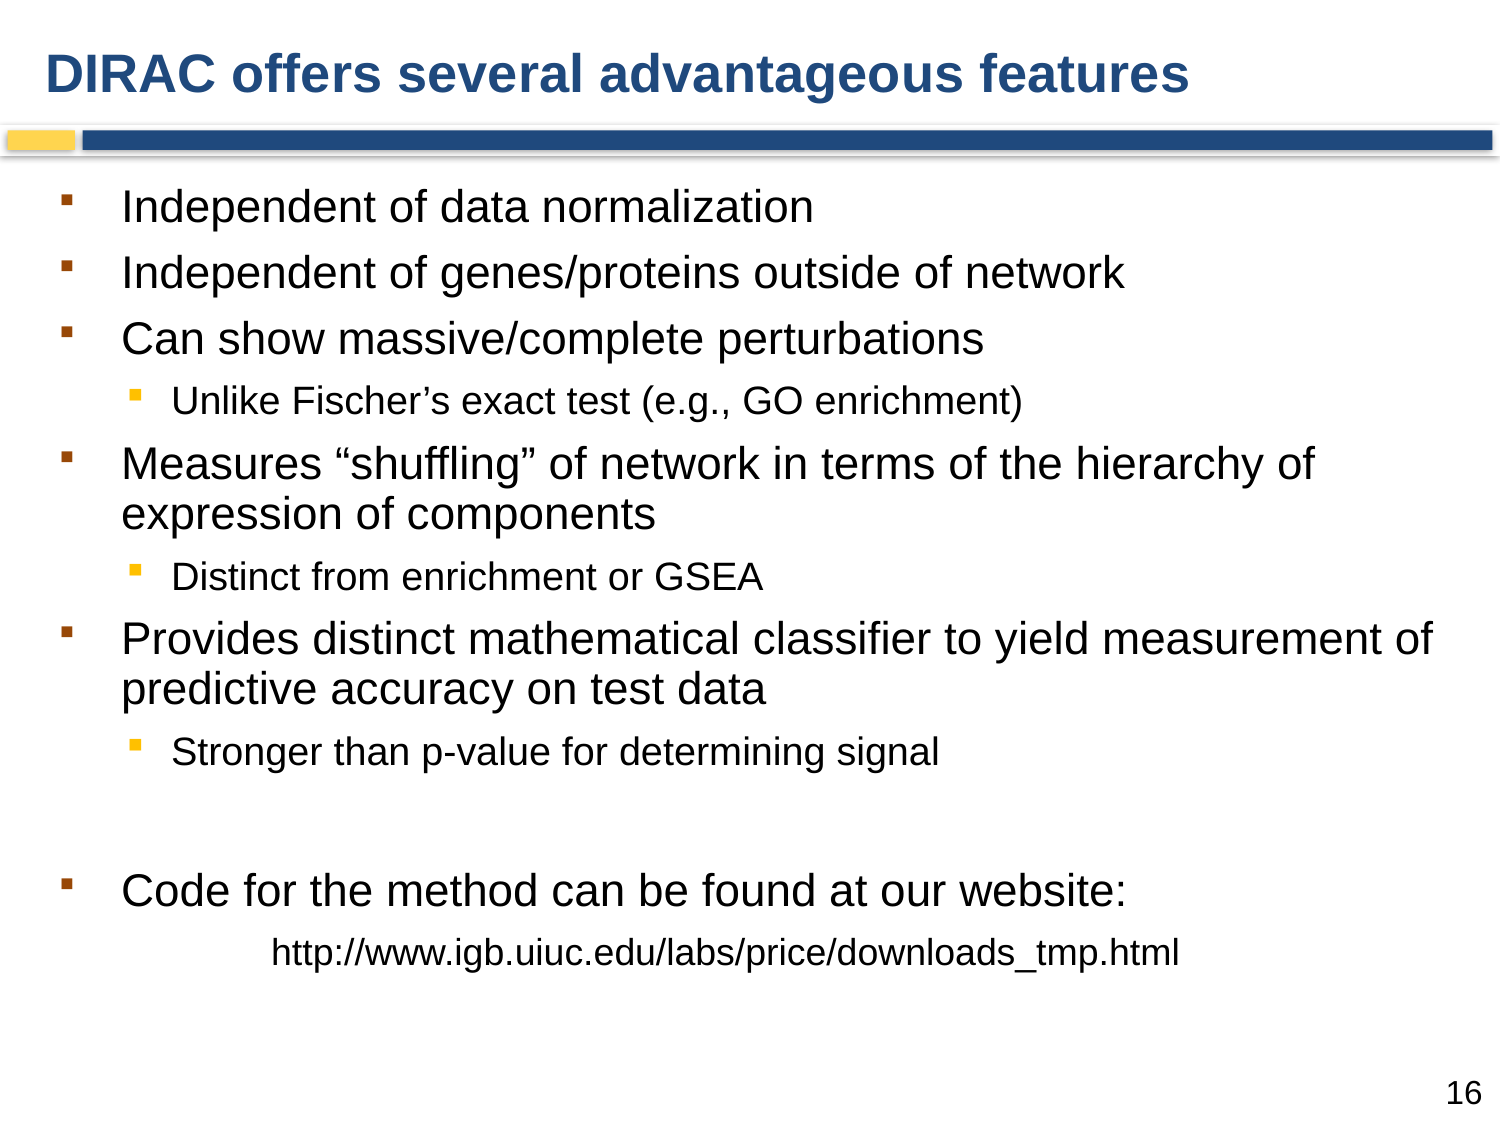

# DIRAC offers several advantageous features
Independent of data normalization
Independent of genes/proteins outside of network
Can show massive/complete perturbations
Unlike Fischer’s exact test (e.g., GO enrichment)
Measures “shuffling” of network in terms of the hierarchy of expression of components
Distinct from enrichment or GSEA
Provides distinct mathematical classifier to yield measurement of predictive accuracy on test data
Stronger than p-value for determining signal

Code for the method can be found at our website:
		http://www.igb.uiuc.edu/labs/price/downloads_tmp.html

16